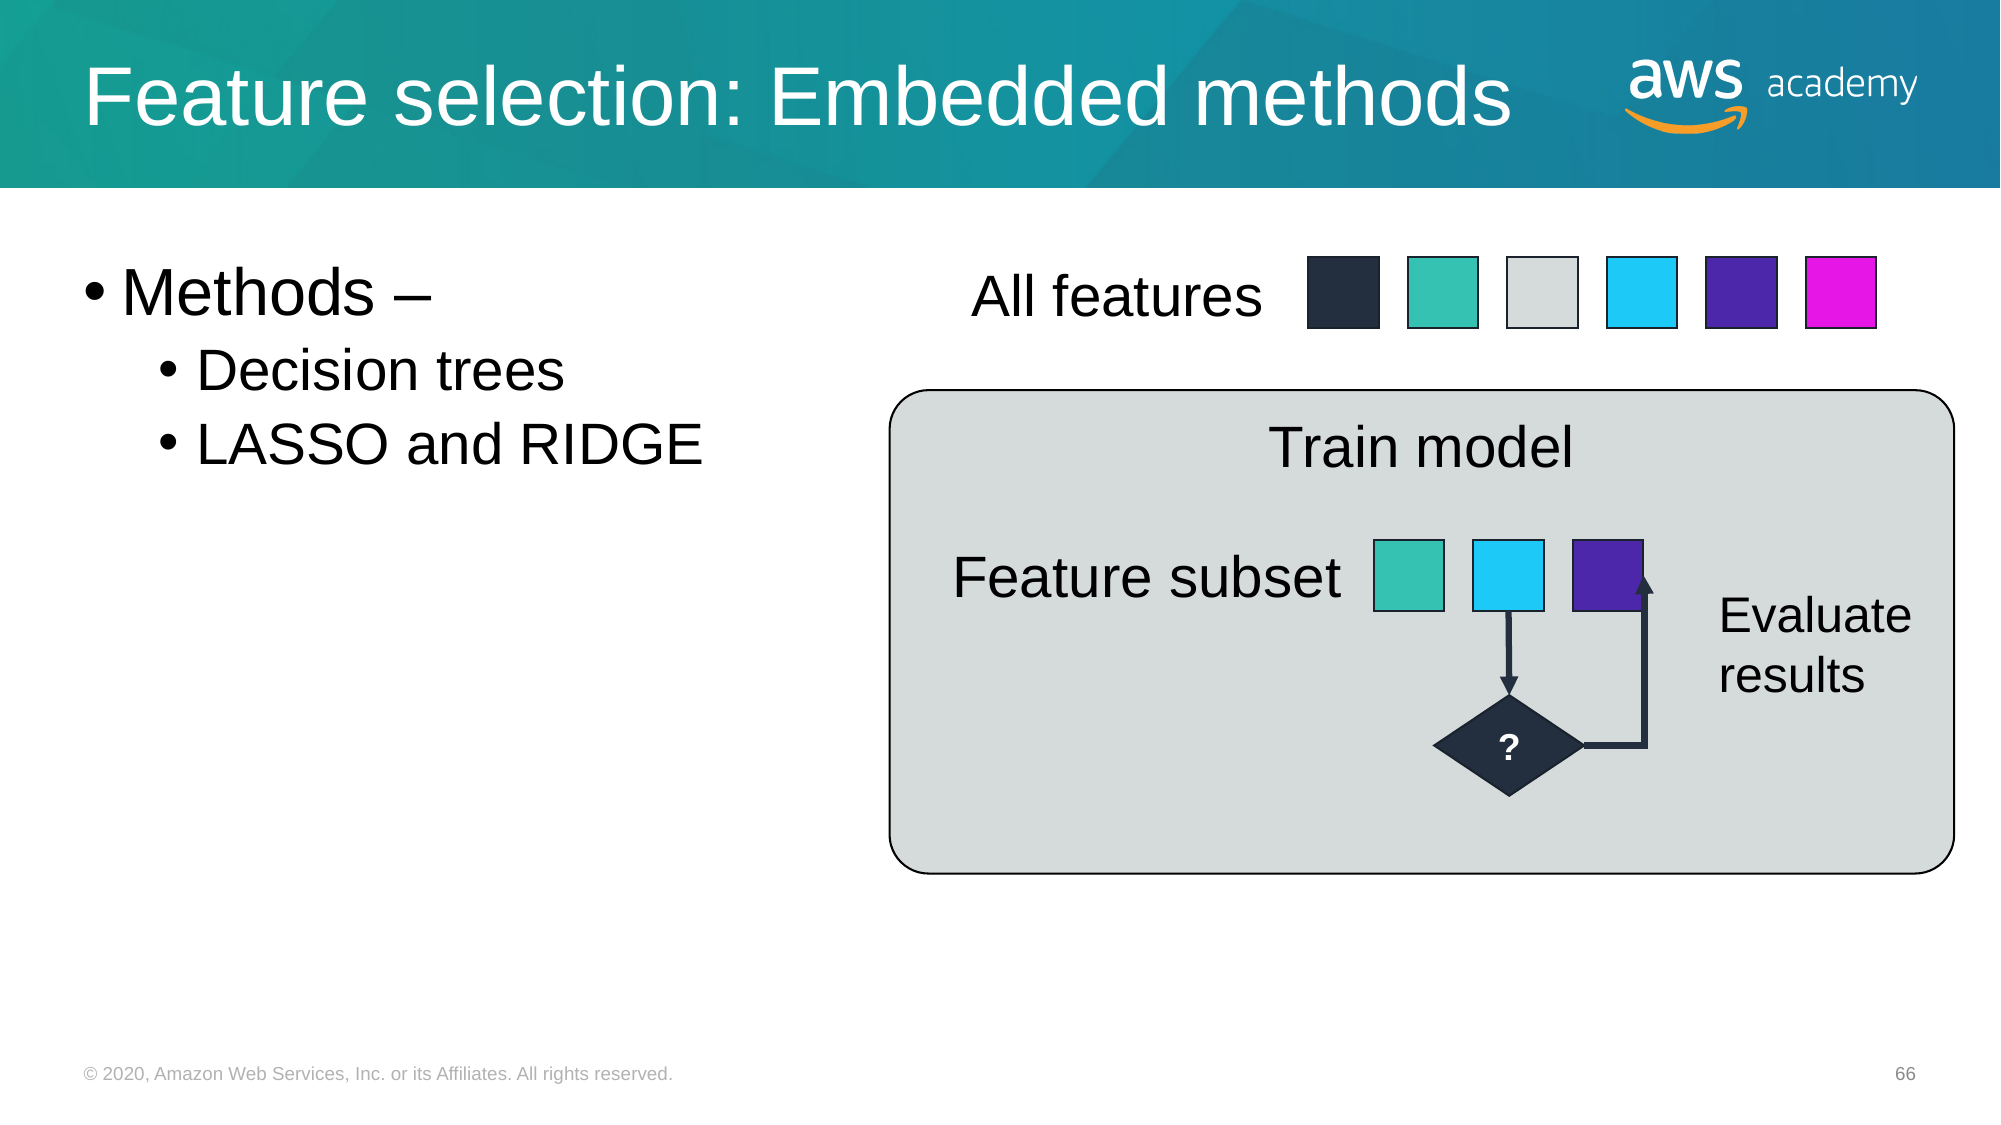

# Feature selection: Embedded methods
All features

Methods –
Decision trees
LASSO and RIDGE
Train model
Feature subset

Evaluate
results
?
© 2020, Amazon Web Services, Inc. or its Affiliates. All rights reserved.
66